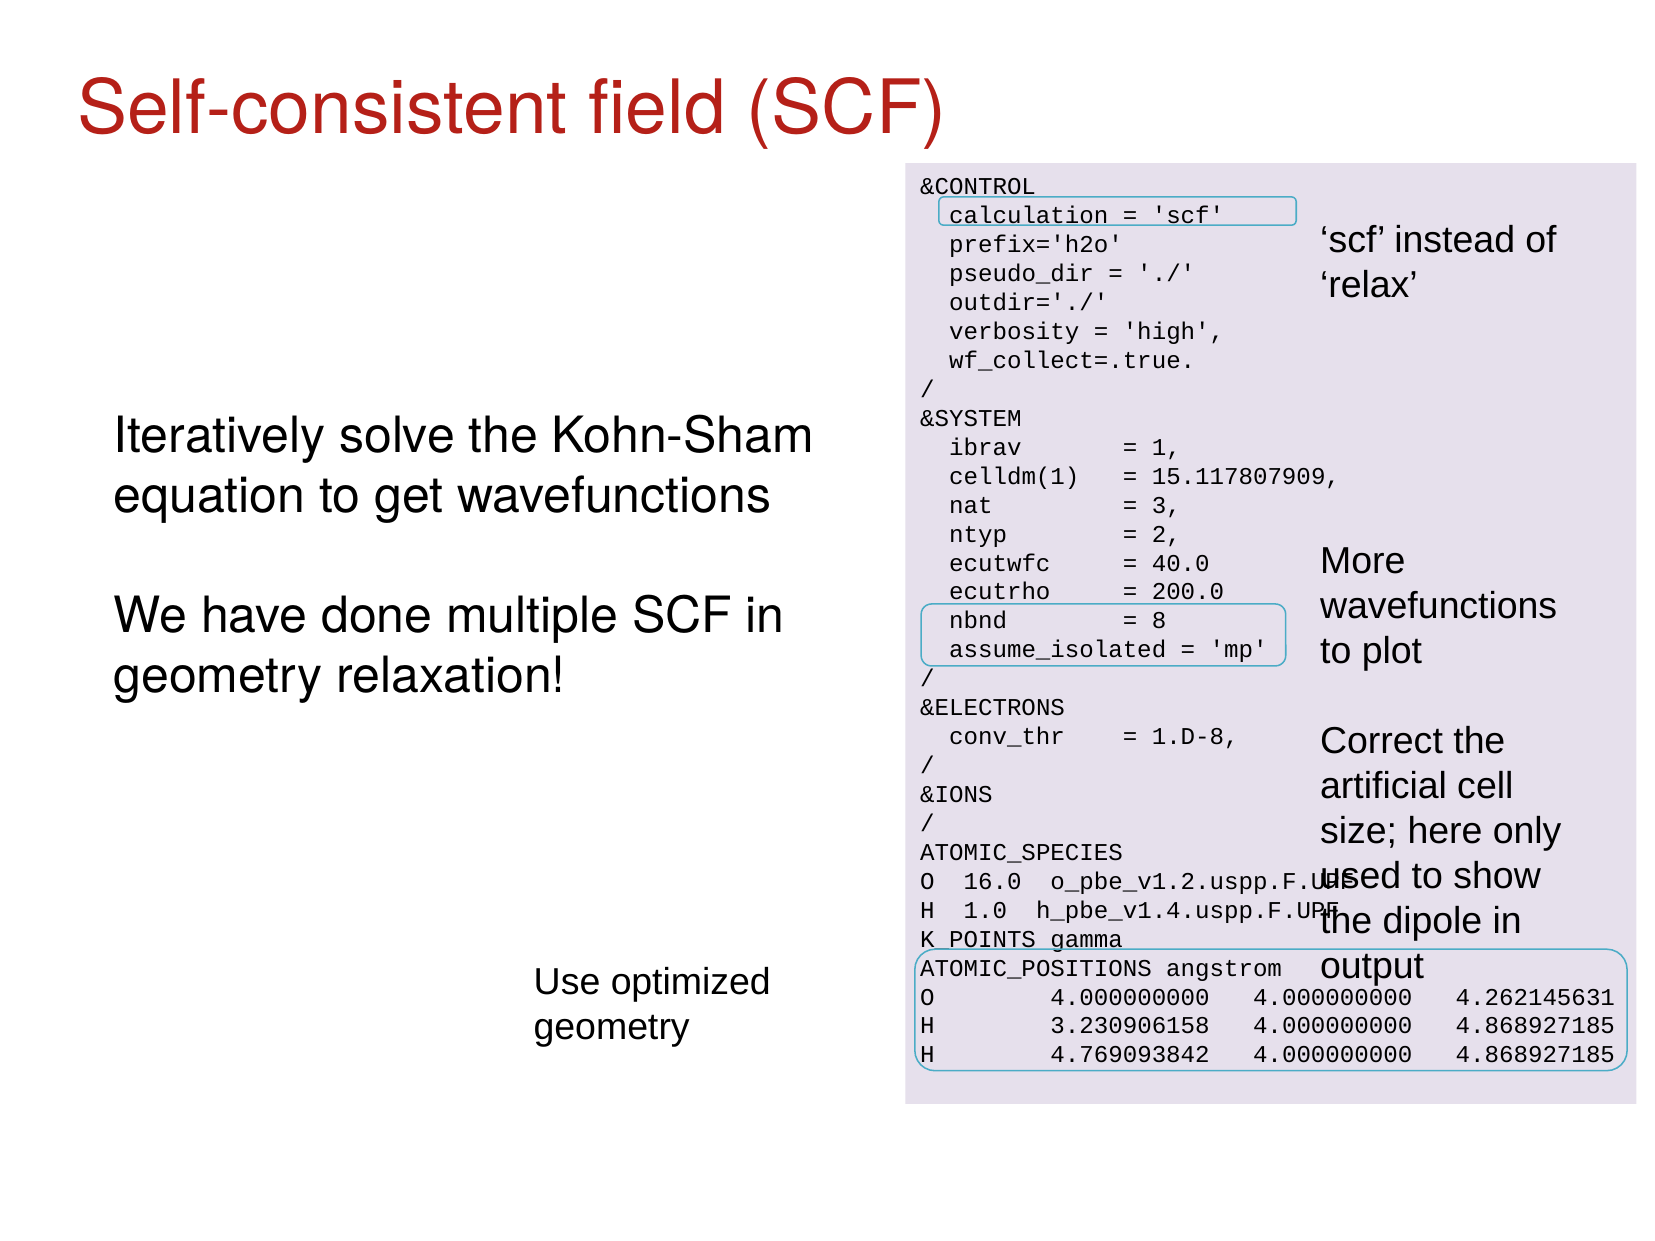

# Self-consistent field (SCF)
&CONTROL
  calculation = 'scf'
  prefix='h2o'
  pseudo_dir = './'
  outdir='./'
  verbosity = 'high',
  wf_collect=.true.
/
&SYSTEM
  ibrav       = 1,
  celldm(1)   = 15.117807909,
  nat         = 3,
  ntyp        = 2,
  ecutwfc     = 40.0
  ecutrho     = 200.0
  nbnd        = 8
  assume_isolated = 'mp'
/
&ELECTRONS
  conv_thr    = 1.D-8,
/
&IONS
/
ATOMIC_SPECIES
O  16.0  o_pbe_v1.2.uspp.F.UPF
H  1.0  h_pbe_v1.4.uspp.F.UPF
K_POINTS gamma
ATOMIC_POSITIONS angstrom
O        4.000000000   4.000000000   4.262145631
H        3.230906158   4.000000000   4.868927185
H        4.769093842   4.000000000   4.868927185

‘scf’ instead of ‘relax’
Iteratively solve the Kohn-Sham equation to get wavefunctions

We have done multiple SCF in geometry relaxation!
More wavefunctions to plot

Correct the artificial cell size; here only used to show the dipole in output

Use optimized geometry

37